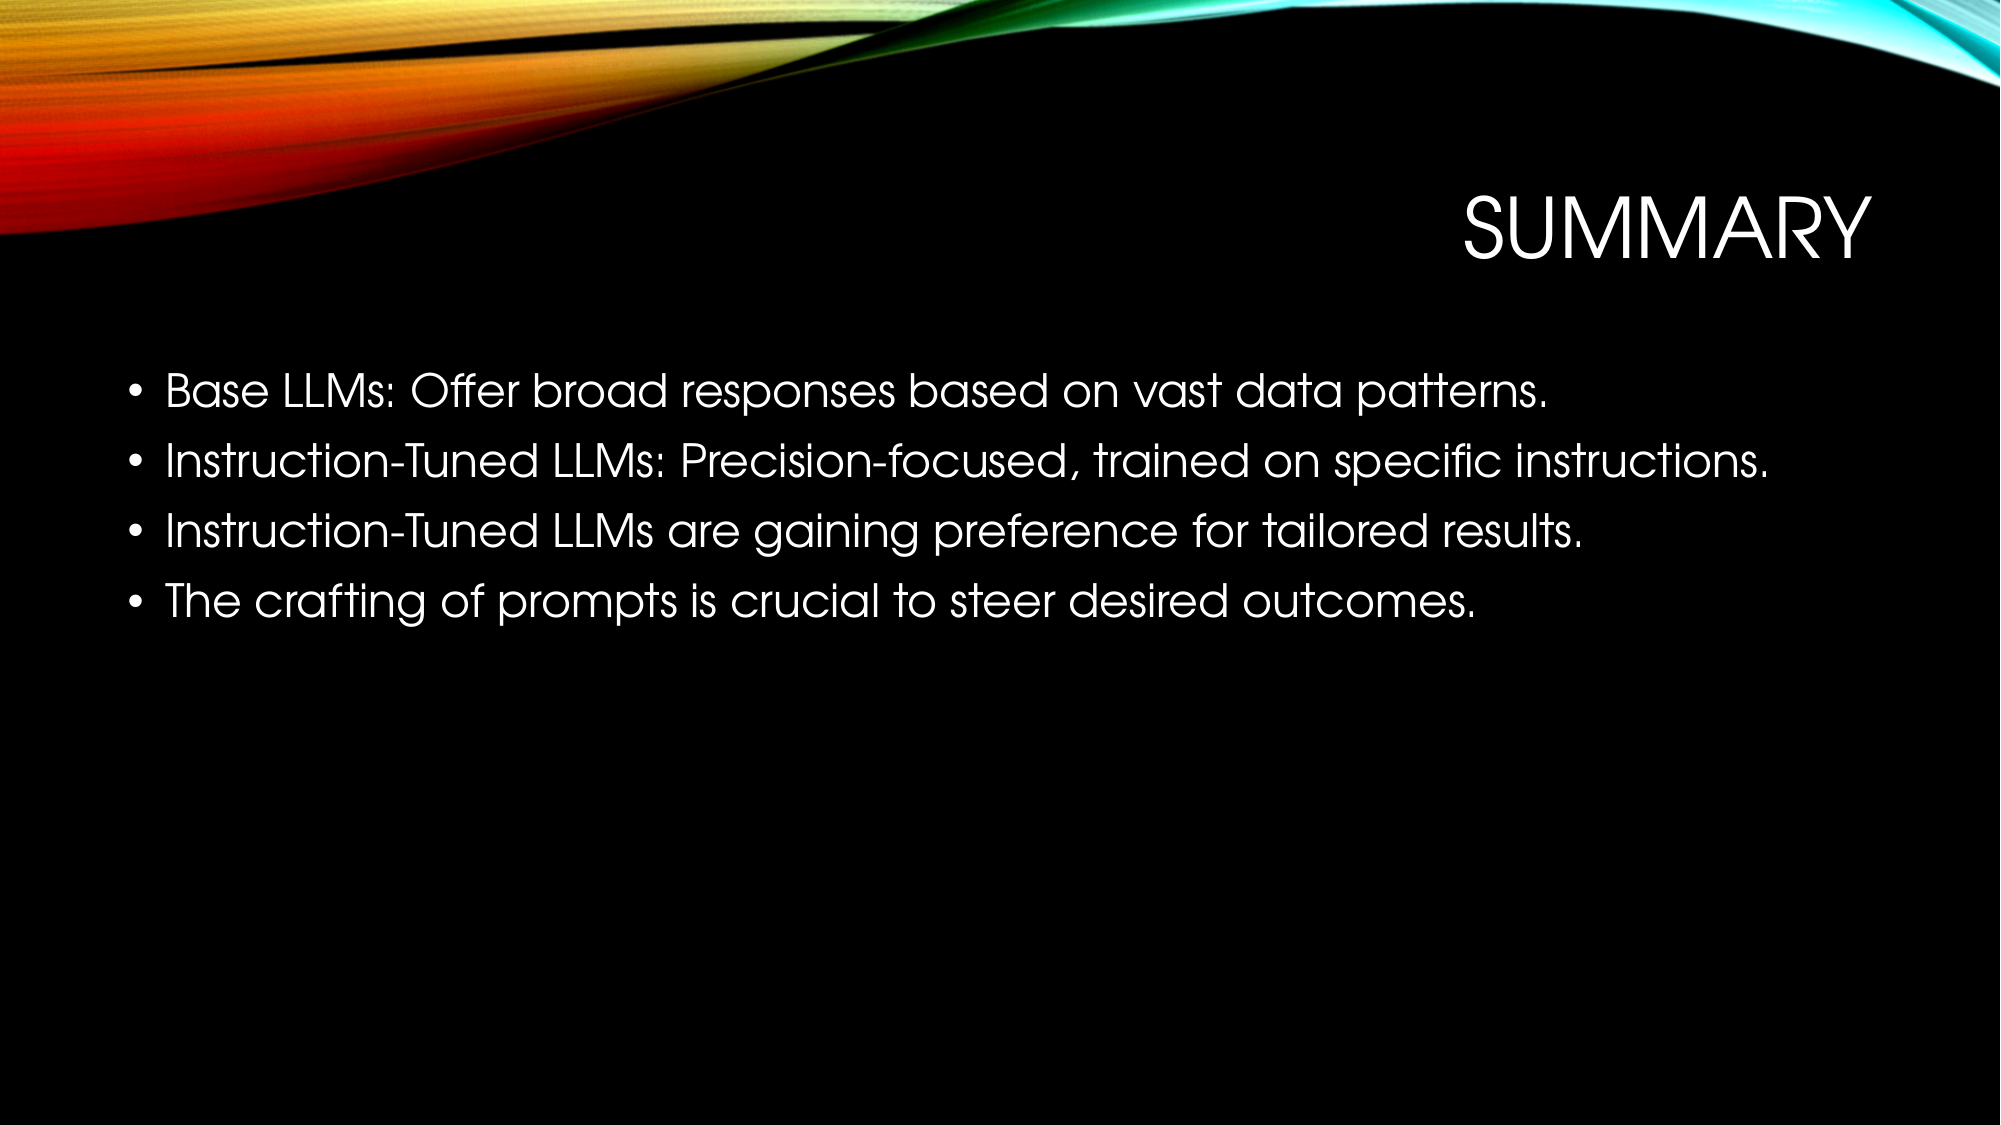

# Summary
Base LLMs: Offer broad responses based on vast data patterns.
Instruction-Tuned LLMs: Precision-focused, trained on specific instructions.
Instruction-Tuned LLMs are gaining preference for tailored results.
The crafting of prompts is crucial to steer desired outcomes.